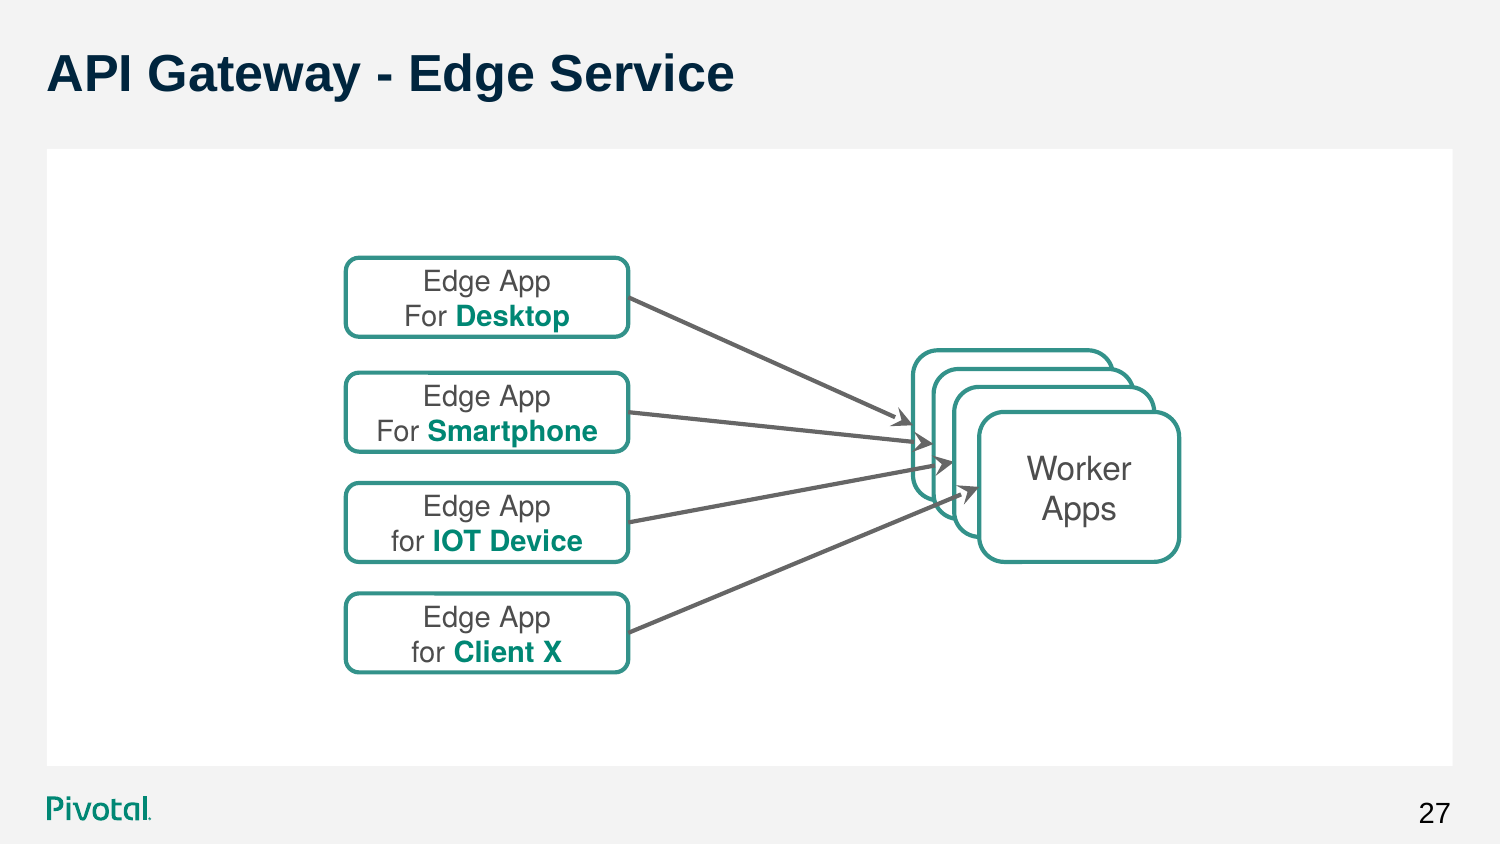

# API Gateway - Edge Service
Edge App
For Desktop
Worker
Apps
Worker
Apps
Edge App
For Smartphone
Worker
Apps
Worker
Apps
Edge App
for IOT Device
Edge App
for Client X
27